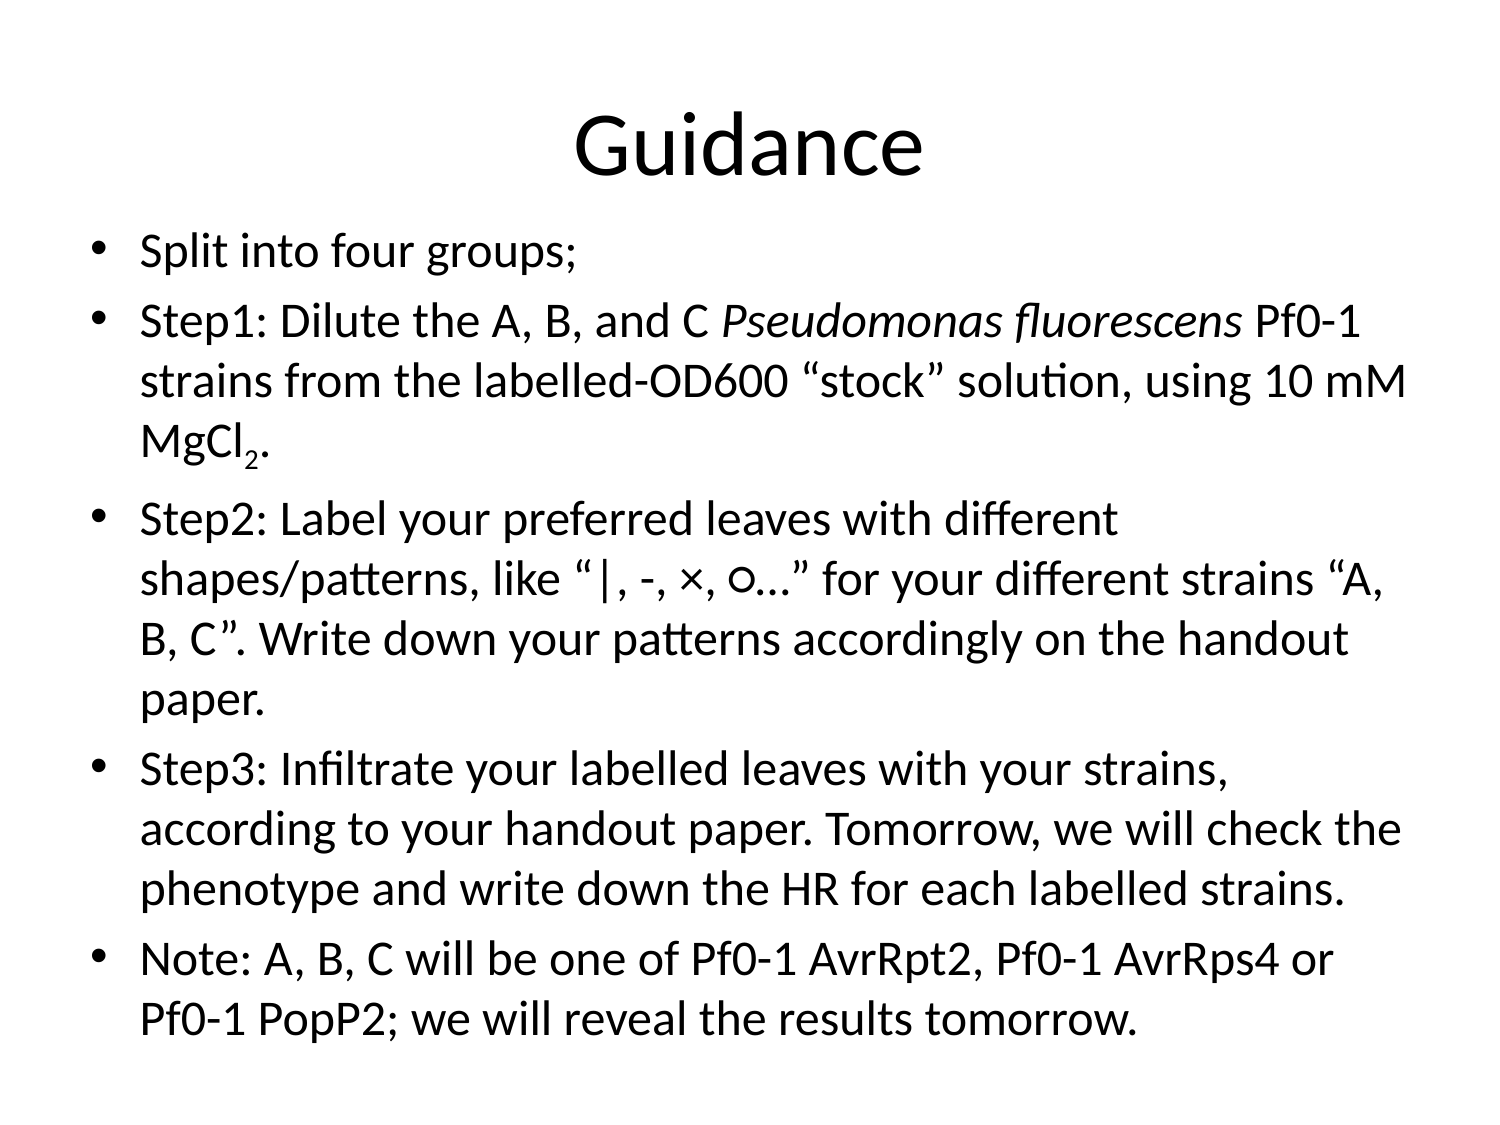

# Guidance
Split into four groups;
Step1: Dilute the A, B, and C Pseudomonas fluorescens Pf0-1 strains from the labelled-OD600 “stock” solution, using 10 mM MgCl2.
Step2: Label your preferred leaves with different shapes/patterns, like “|, -, ×, ○…” for your different strains “A, B, C”. Write down your patterns accordingly on the handout paper.
Step3: Infiltrate your labelled leaves with your strains, according to your handout paper. Tomorrow, we will check the phenotype and write down the HR for each labelled strains.
Note: A, B, C will be one of Pf0-1 AvrRpt2, Pf0-1 AvrRps4 or Pf0-1 PopP2; we will reveal the results tomorrow.